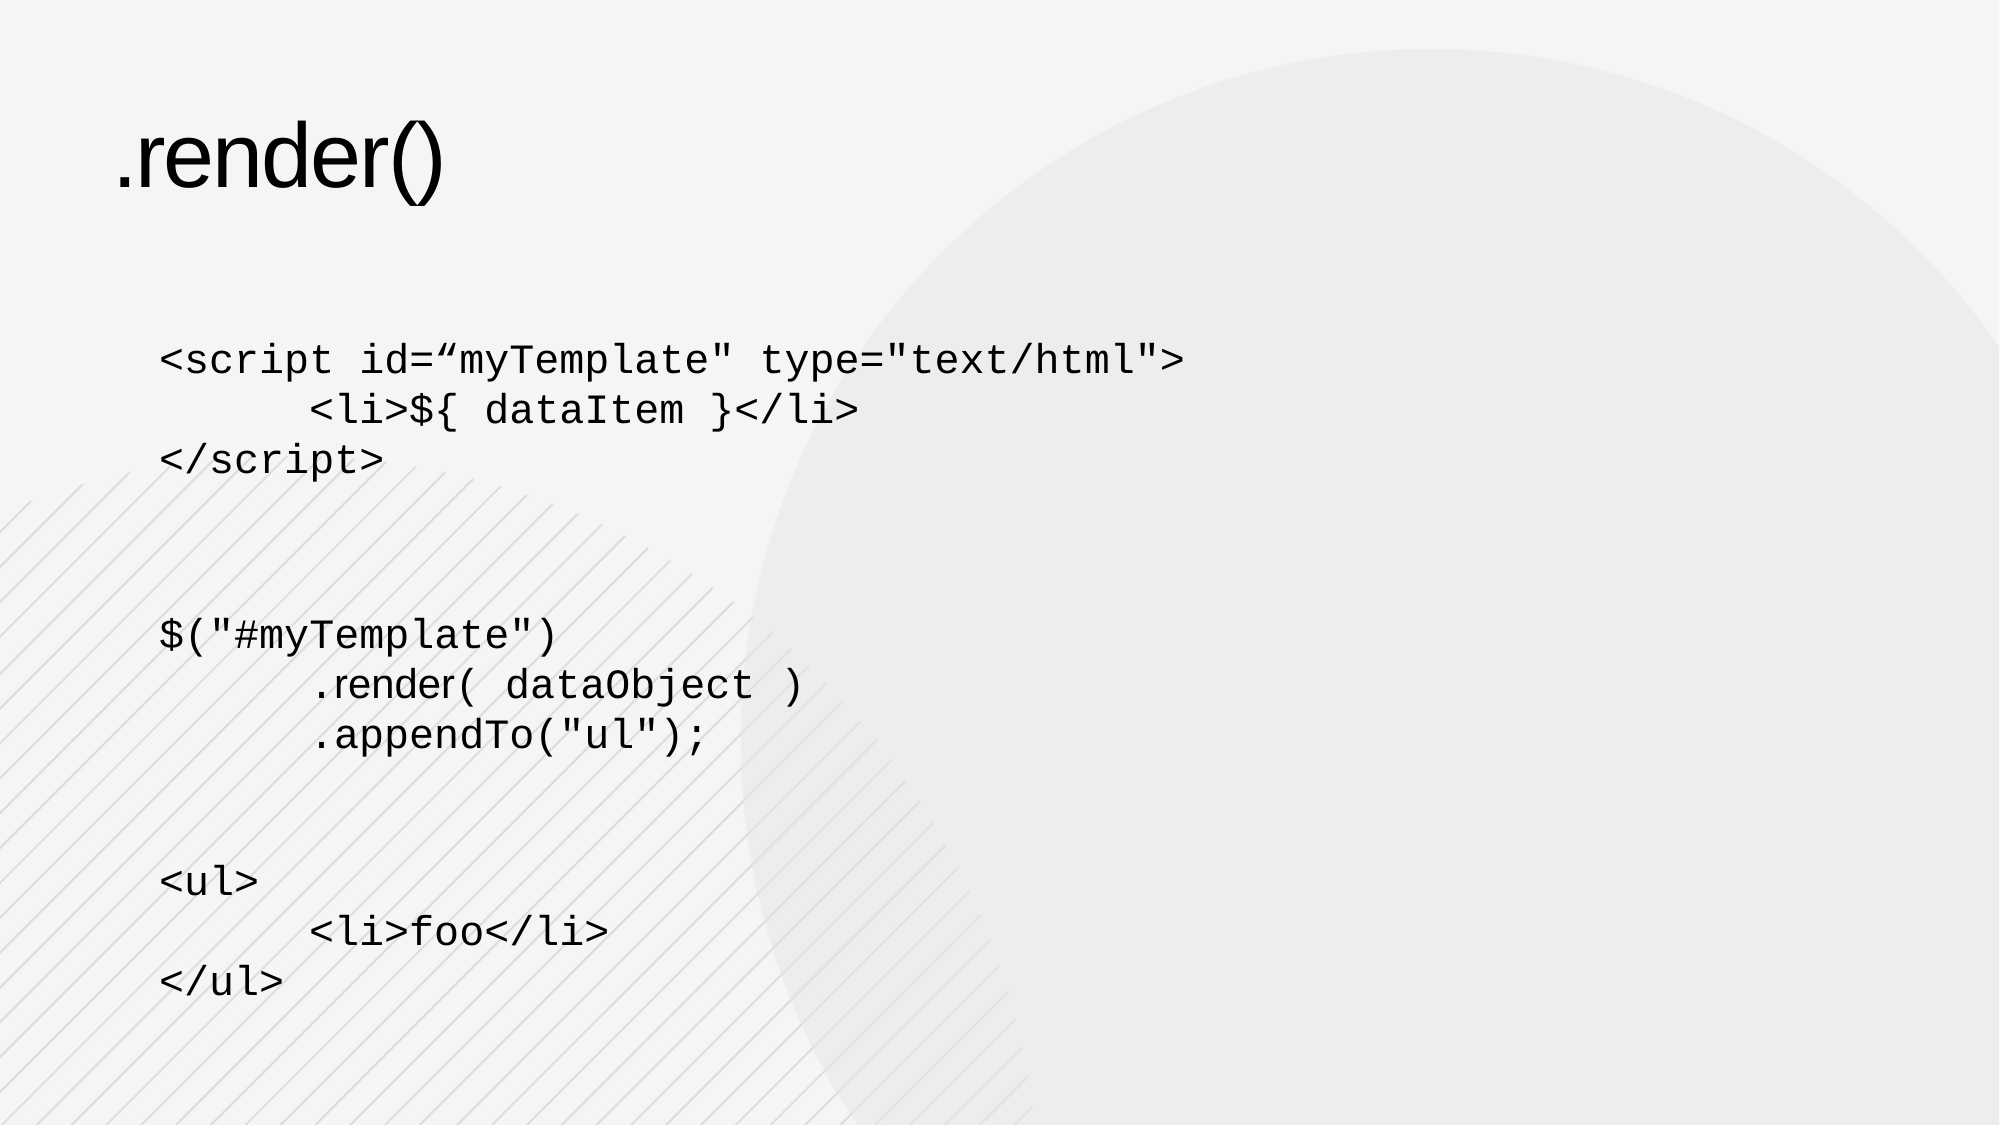

# .render()
<script id=“myTemplate" type="text/html">
	<li>${ dataItem }</li>
</script>
$("#myTemplate")
	.render( dataObject )
	.appendTo("ul");
<ul>
	<li>foo</li>
</ul>